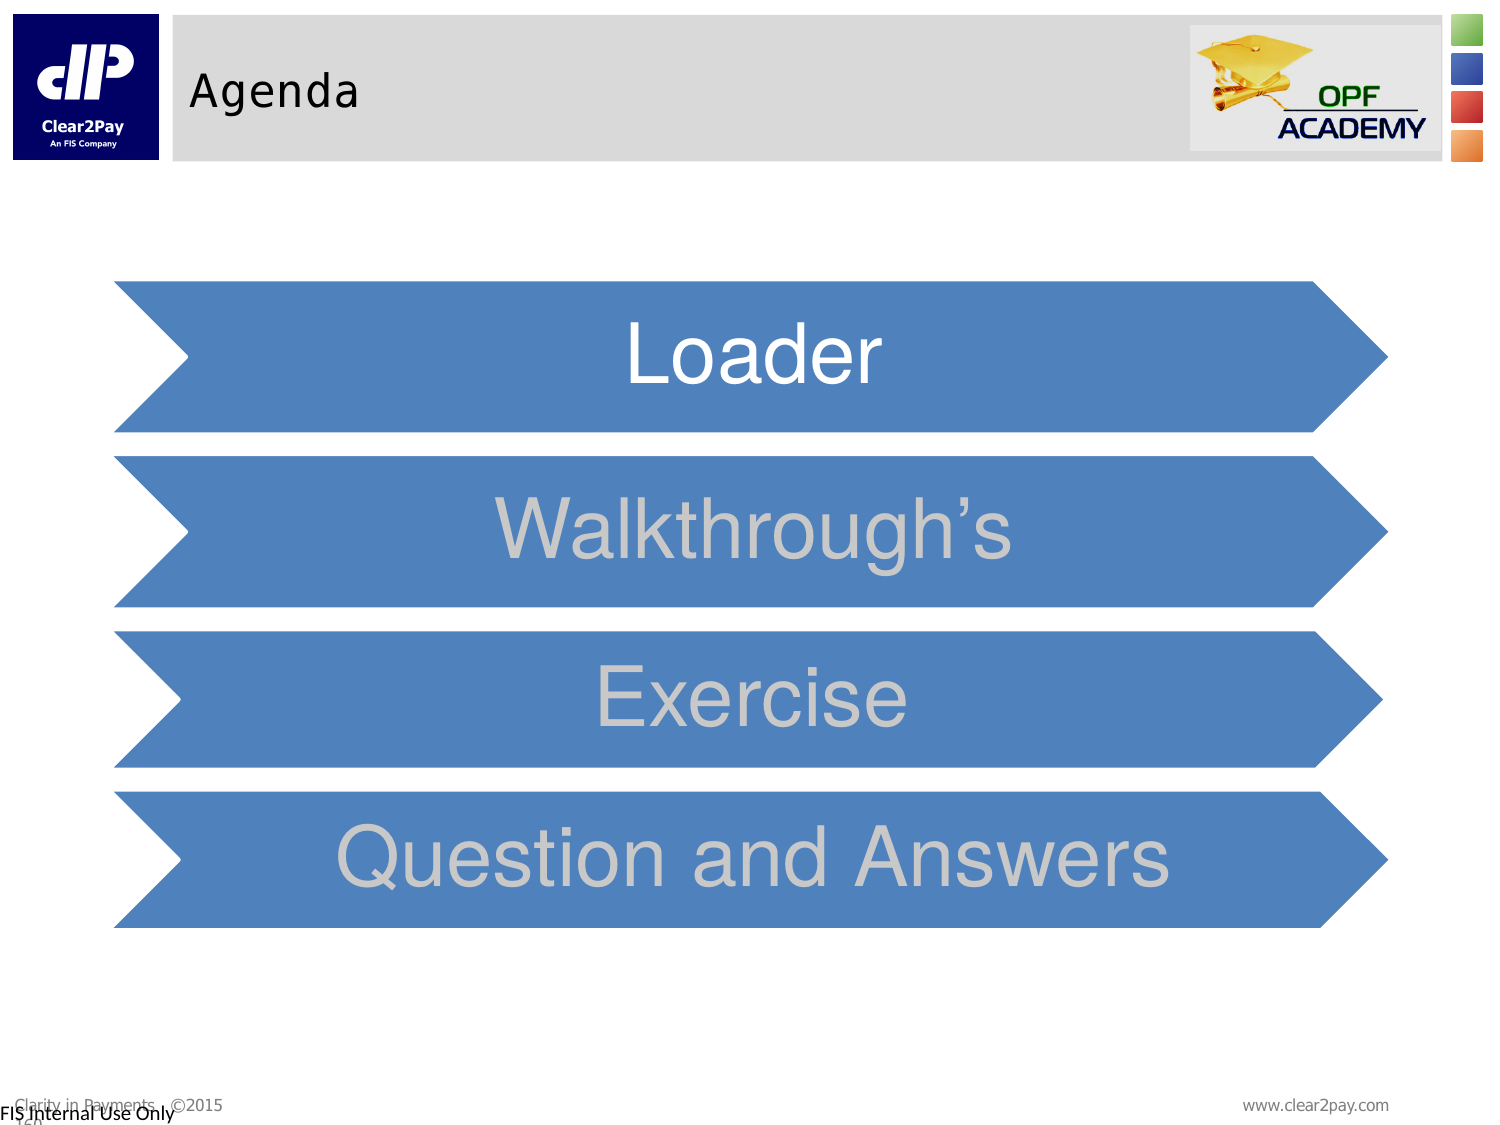

# Agenda
Loader
Walkthrough’s
Exercise
Question and Answers